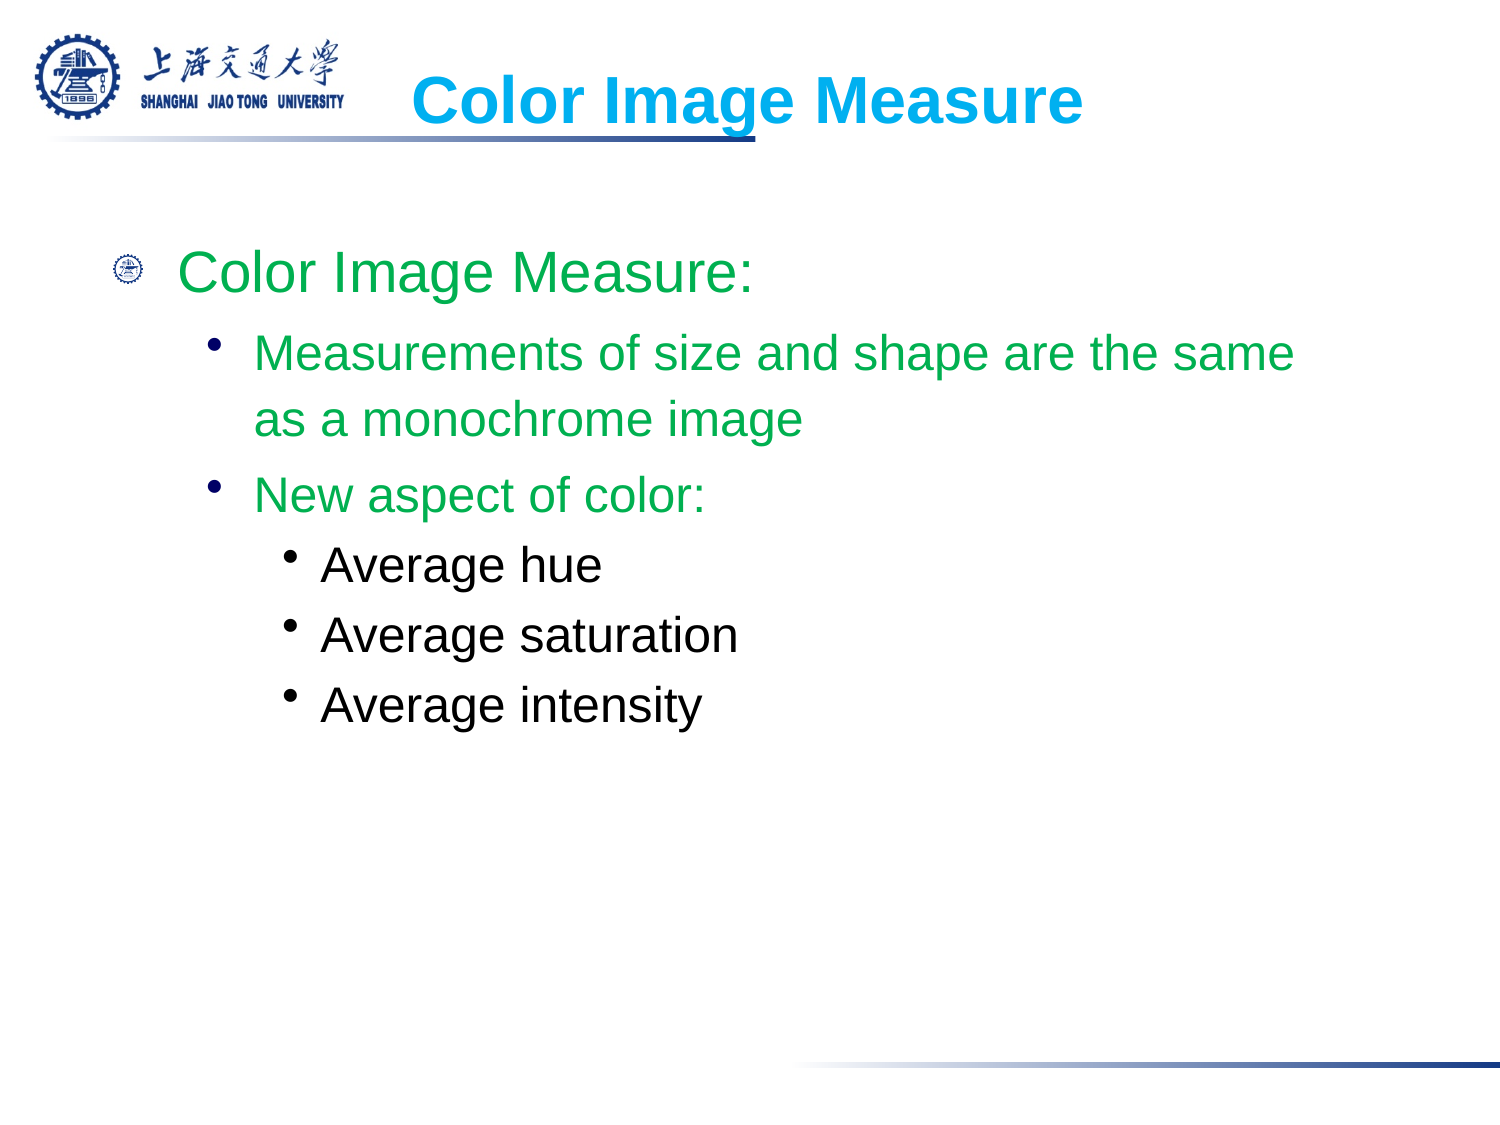

Color Image Measure
Color Image Measure:
Measurements of size and shape are the same as a monochrome image
New aspect of color:
Average hue
Average saturation
Average intensity